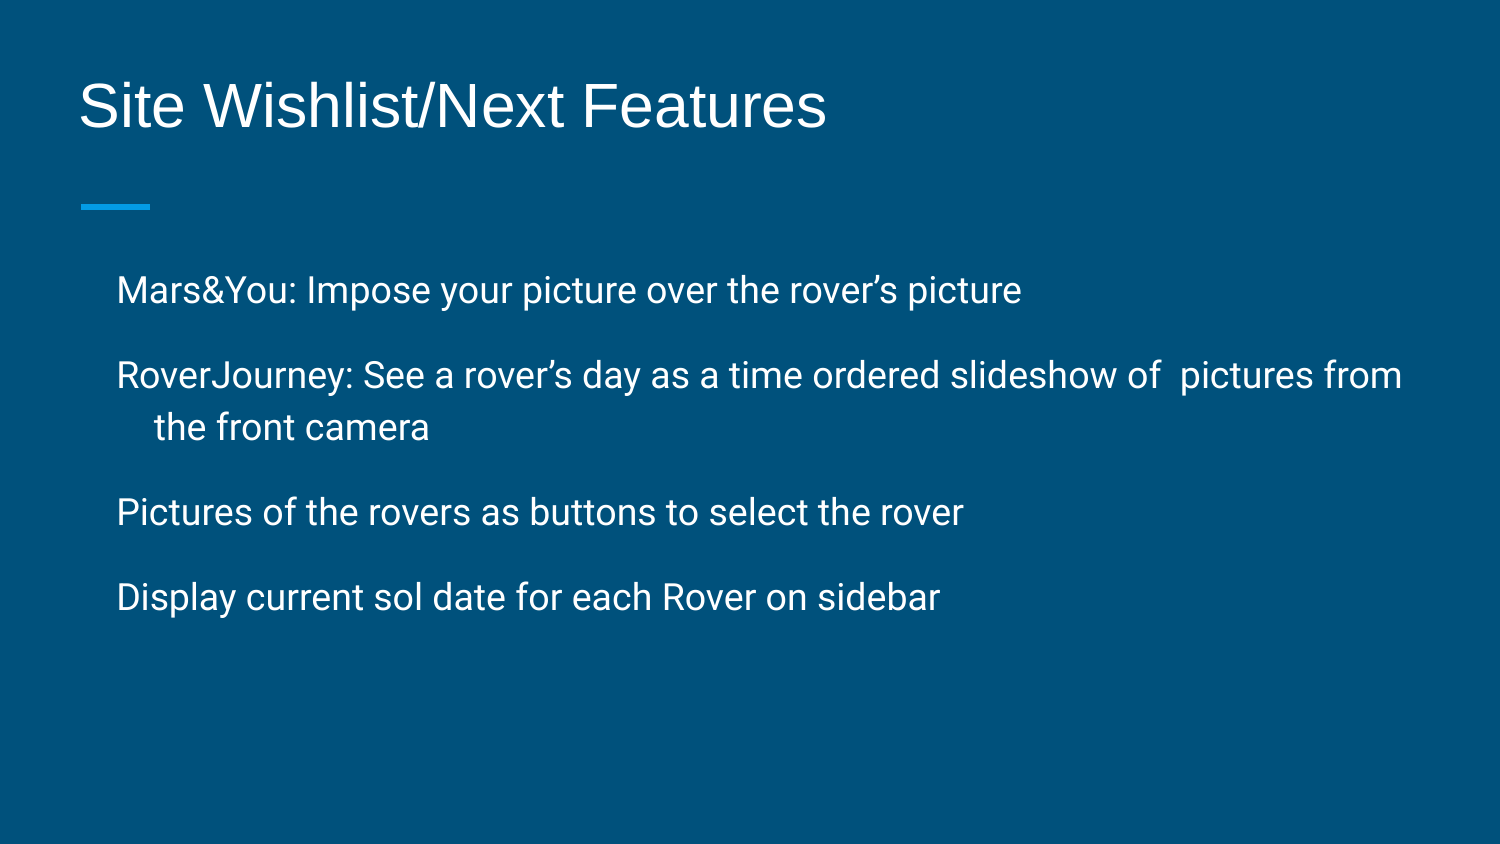

# Site Wishlist/Next Features
Mars&You: Impose your picture over the rover’s picture
RoverJourney: See a rover’s day as a time ordered slideshow of  pictures from the front camera
Pictures of the rovers as buttons to select the rover
Display current sol date for each Rover on sidebar